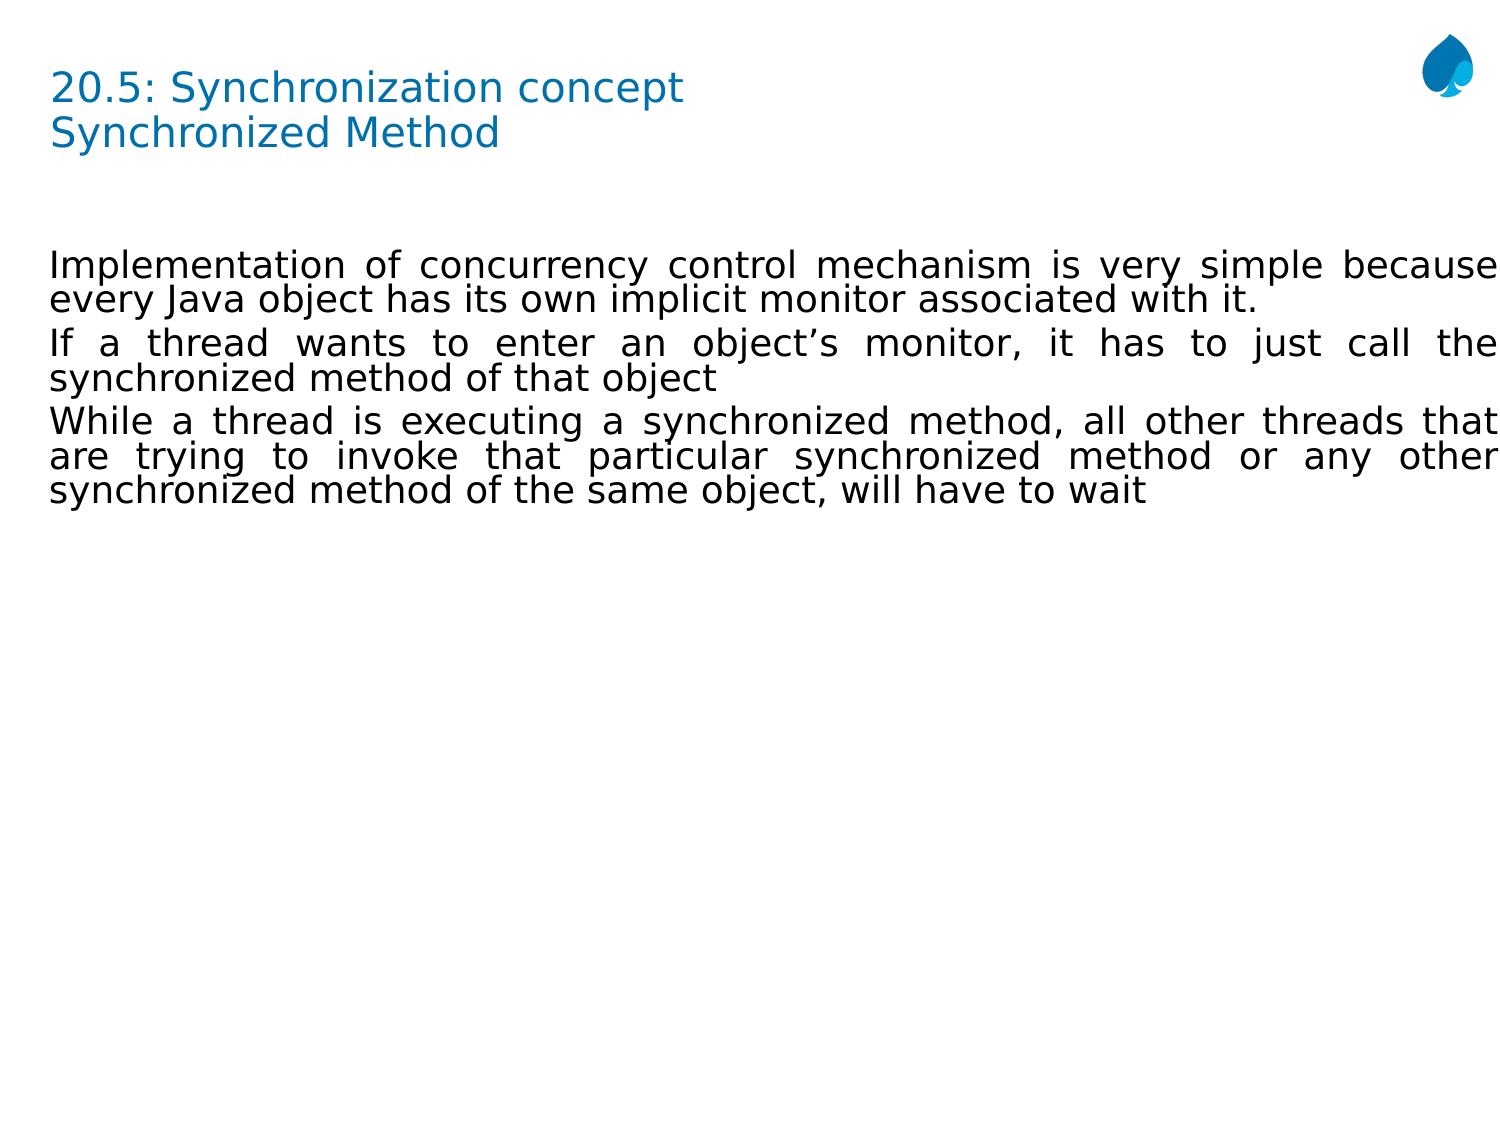

# 20.5: Synchronization concept Synchronized Method
Implementation of concurrency control mechanism is very simple because every Java object has its own implicit monitor associated with it.
If a thread wants to enter an object’s monitor, it has to just call the synchronized method of that object
While a thread is executing a synchronized method, all other threads that are trying to invoke that particular synchronized method or any other synchronized method of the same object, will have to wait